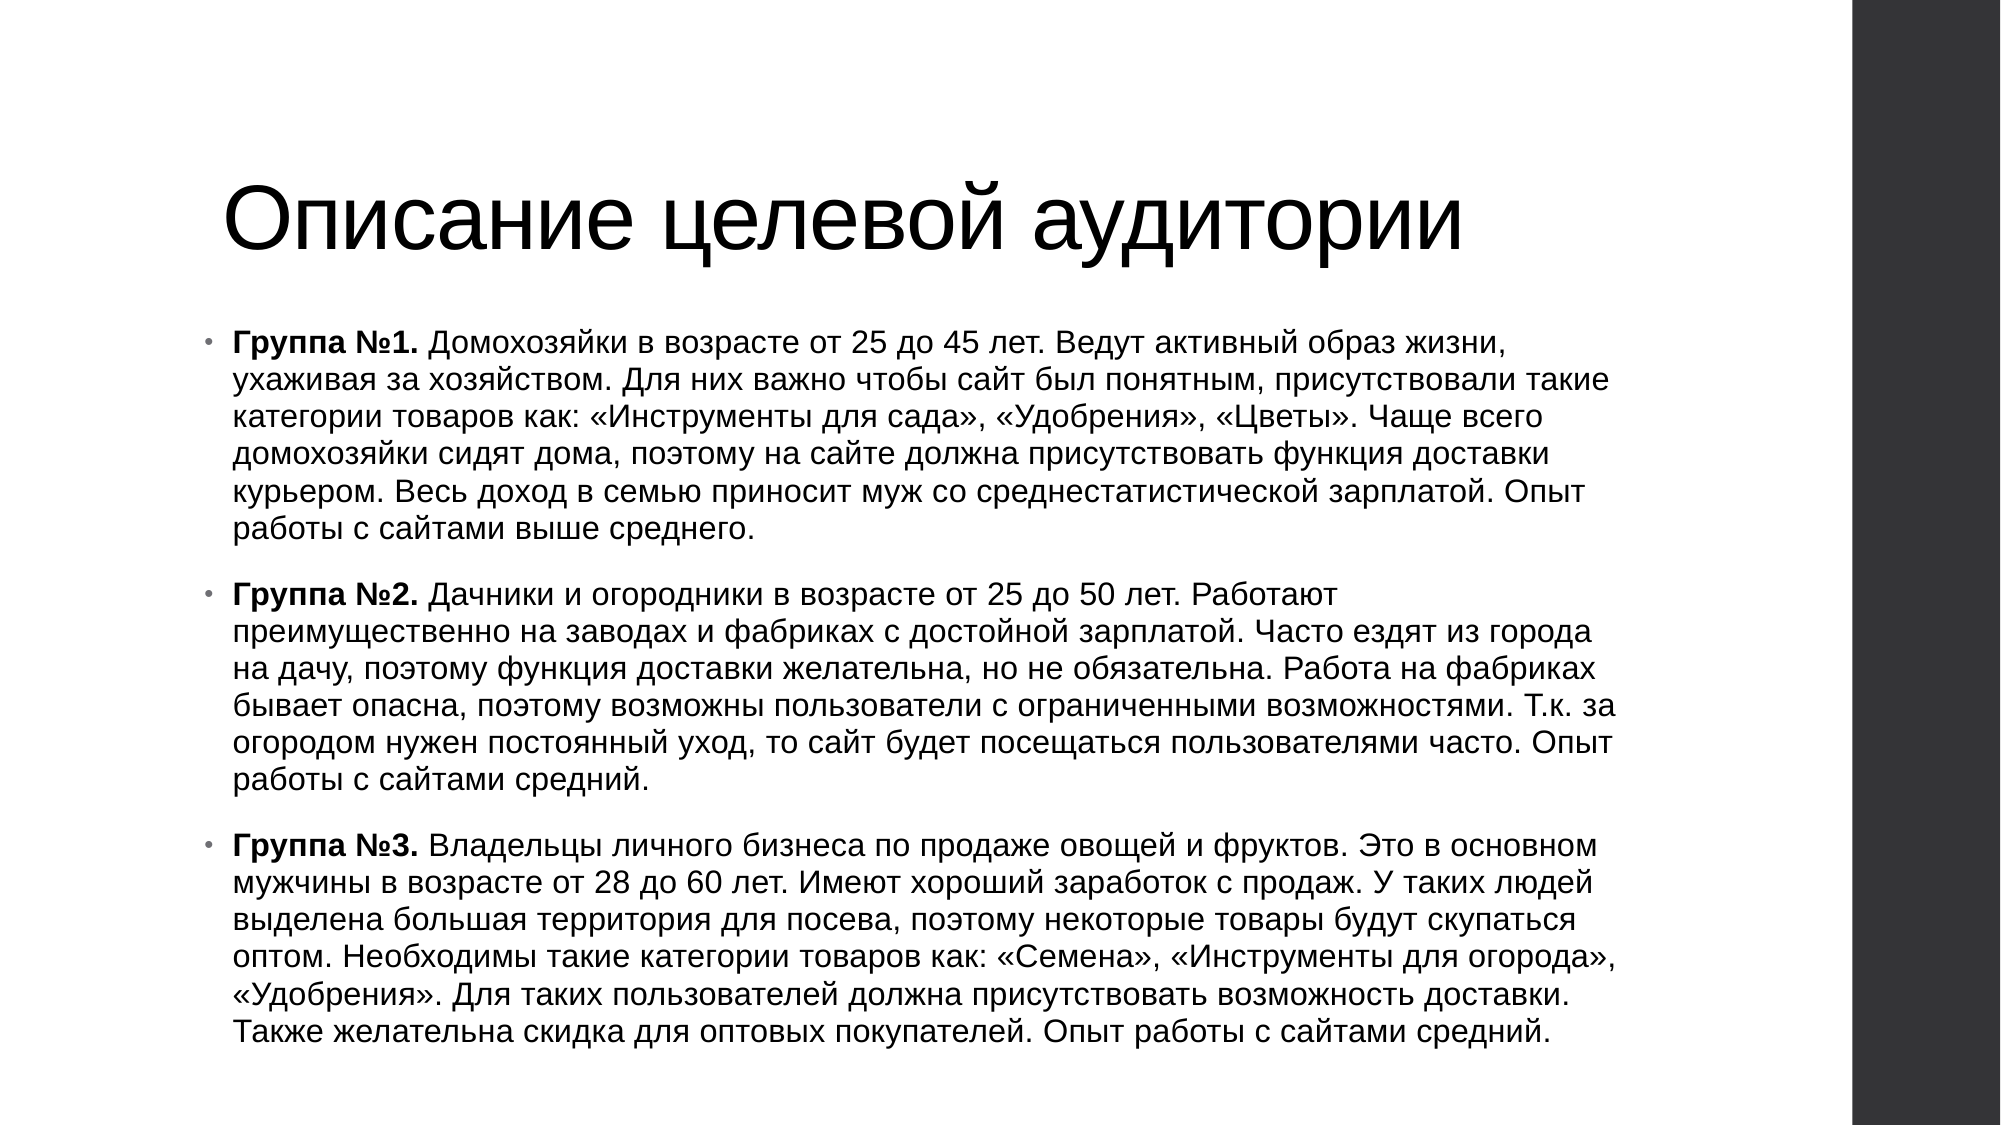

# Описание целевой аудитории
Группа №1. Домохозяйки в возрасте от 25 до 45 лет. Ведут активный образ жизни, ухаживая за хозяйством. Для них важно чтобы сайт был понятным, присутствовали такие категории товаров как: «Инструменты для сада», «Удобрения», «Цветы». Чаще всего домохозяйки сидят дома, поэтому на сайте должна присутствовать функция доставки курьером. Весь доход в семью приносит муж со среднестатистической зарплатой. Опыт работы с сайтами выше среднего.
Группа №2. Дачники и огородники в возрасте от 25 до 50 лет. Работают преимущественно на заводах и фабриках с достойной зарплатой. Часто ездят из города на дачу, поэтому функция доставки желательна, но не обязательна. Работа на фабриках бывает опасна, поэтому возможны пользователи с ограниченными возможностями. Т.к. за огородом нужен постоянный уход, то сайт будет посещаться пользователями часто. Опыт работы с сайтами средний.
Группа №3. Владельцы личного бизнеса по продаже овощей и фруктов. Это в основном мужчины в возрасте от 28 до 60 лет. Имеют хороший заработок с продаж. У таких людей выделена большая территория для посева, поэтому некоторые товары будут скупаться оптом. Необходимы такие категории товаров как: «Семена», «Инструменты для огорода», «Удобрения». Для таких пользователей должна присутствовать возможность доставки. Также желательна скидка для оптовых покупателей. Опыт работы с сайтами средний.